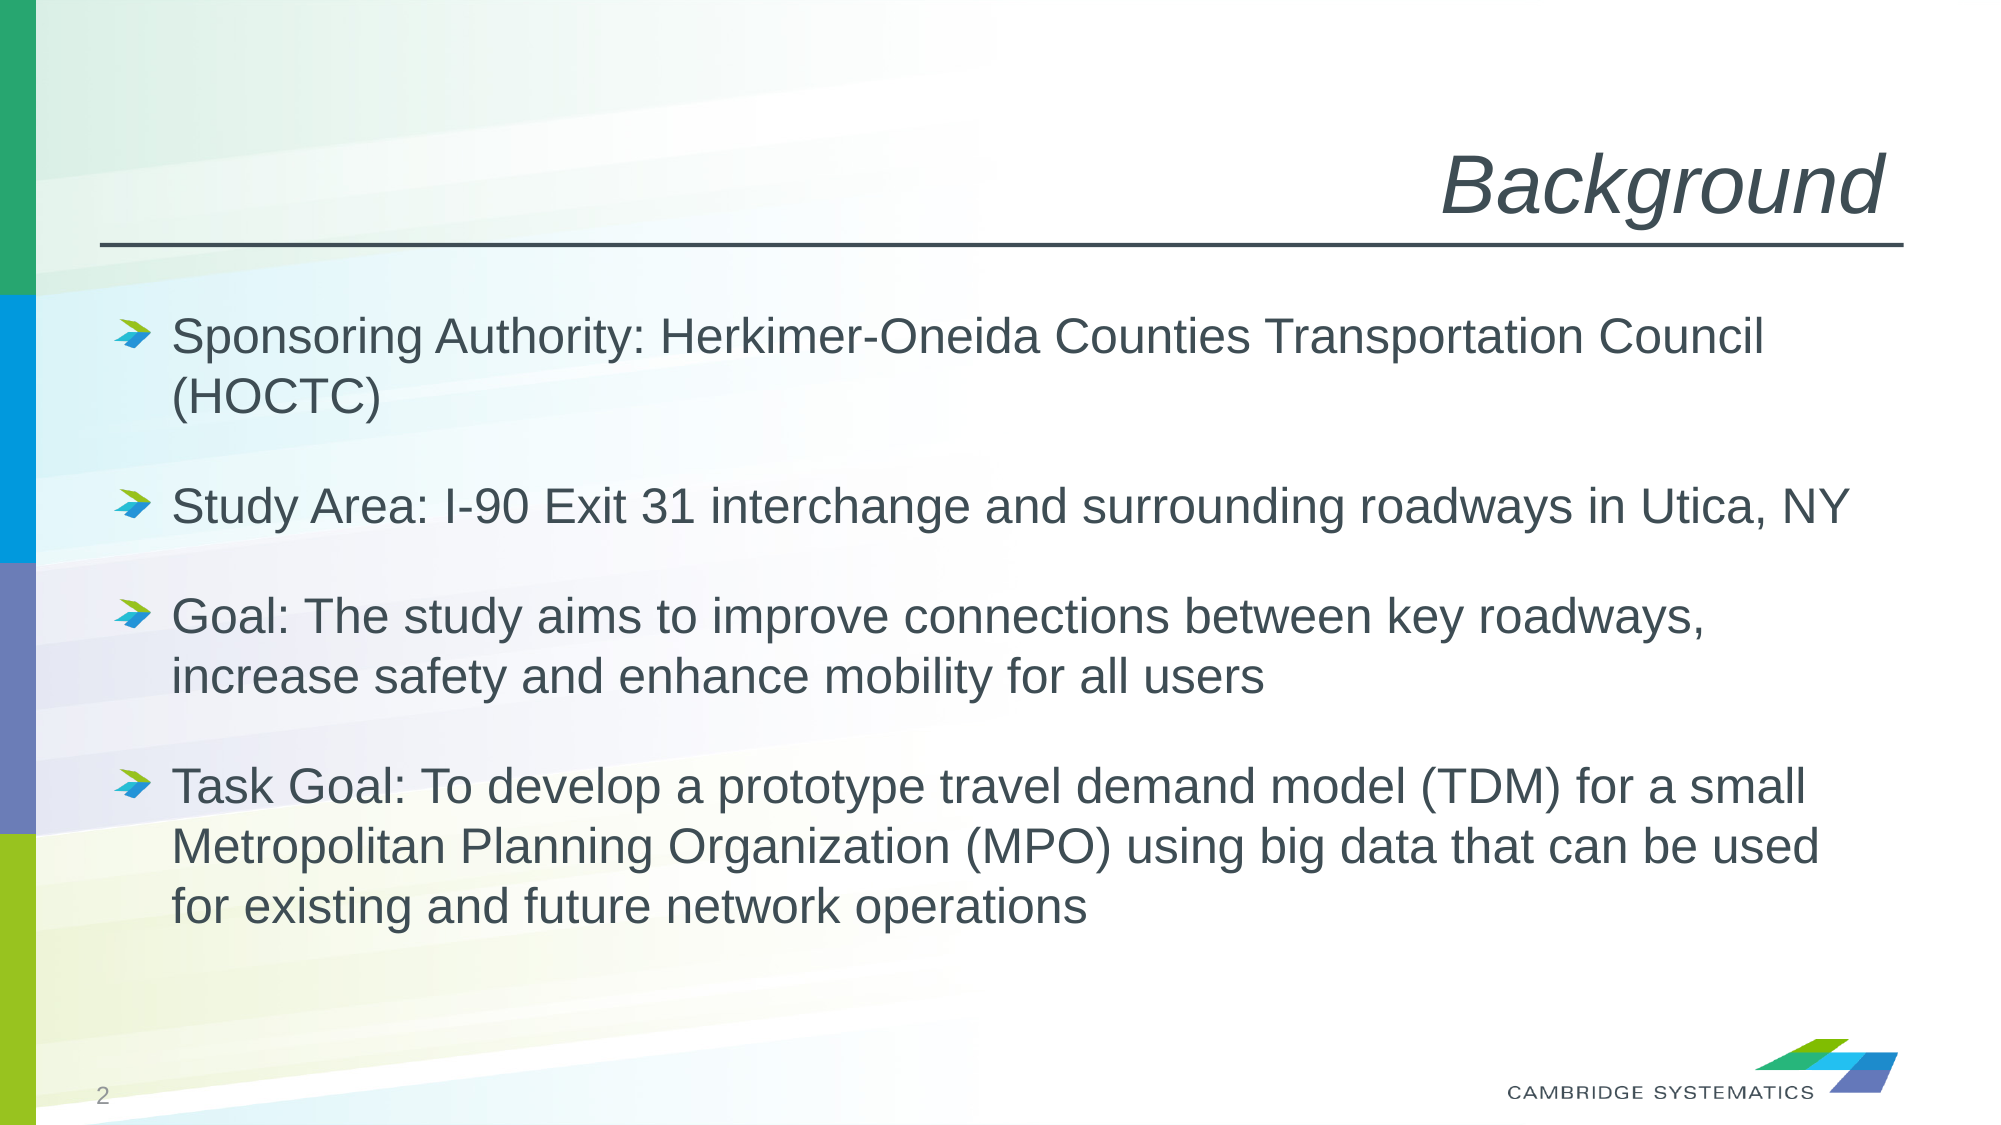

# Background
Sponsoring Authority: Herkimer-Oneida Counties Transportation Council (HOCTC)
Study Area: I-90 Exit 31 interchange and surrounding roadways in Utica, NY
Goal: The study aims to improve connections between key roadways, increase safety and enhance mobility for all users
Task Goal: To develop a prototype travel demand model (TDM) for a small Metropolitan Planning Organization (MPO) using big data that can be used for existing and future network operations